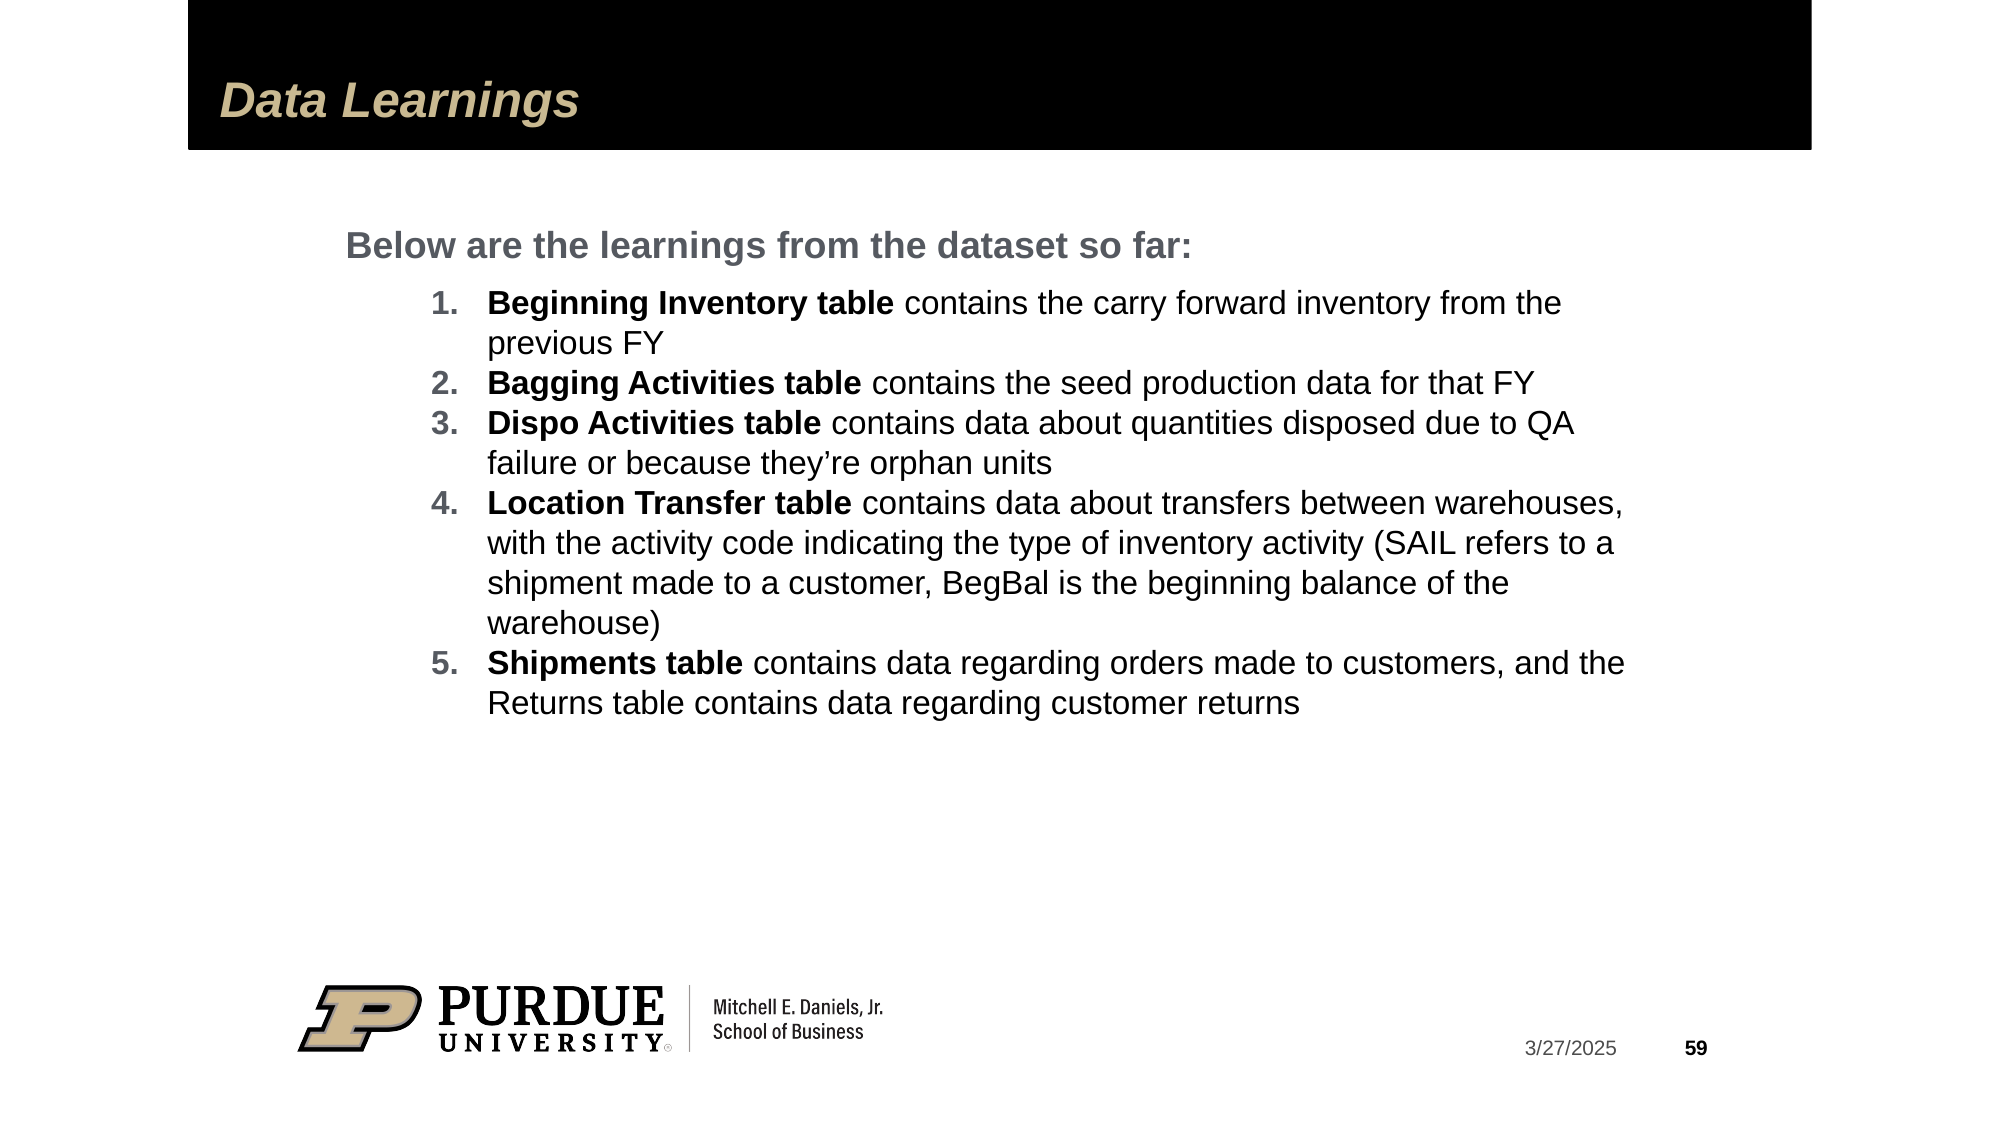

# Data Learnings
Below are the learnings from the dataset so far:
Beginning Inventory table contains the carry forward inventory from the previous FY
Bagging Activities table contains the seed production data for that FY
Dispo Activities table contains data about quantities disposed due to QA failure or because they’re orphan units
Location Transfer table contains data about transfers between warehouses, with the activity code indicating the type of inventory activity (SAIL refers to a shipment made to a customer, BegBal is the beginning balance of the warehouse)
Shipments table contains data regarding orders made to customers, and the Returns table contains data regarding customer returns

59
3/27/2025